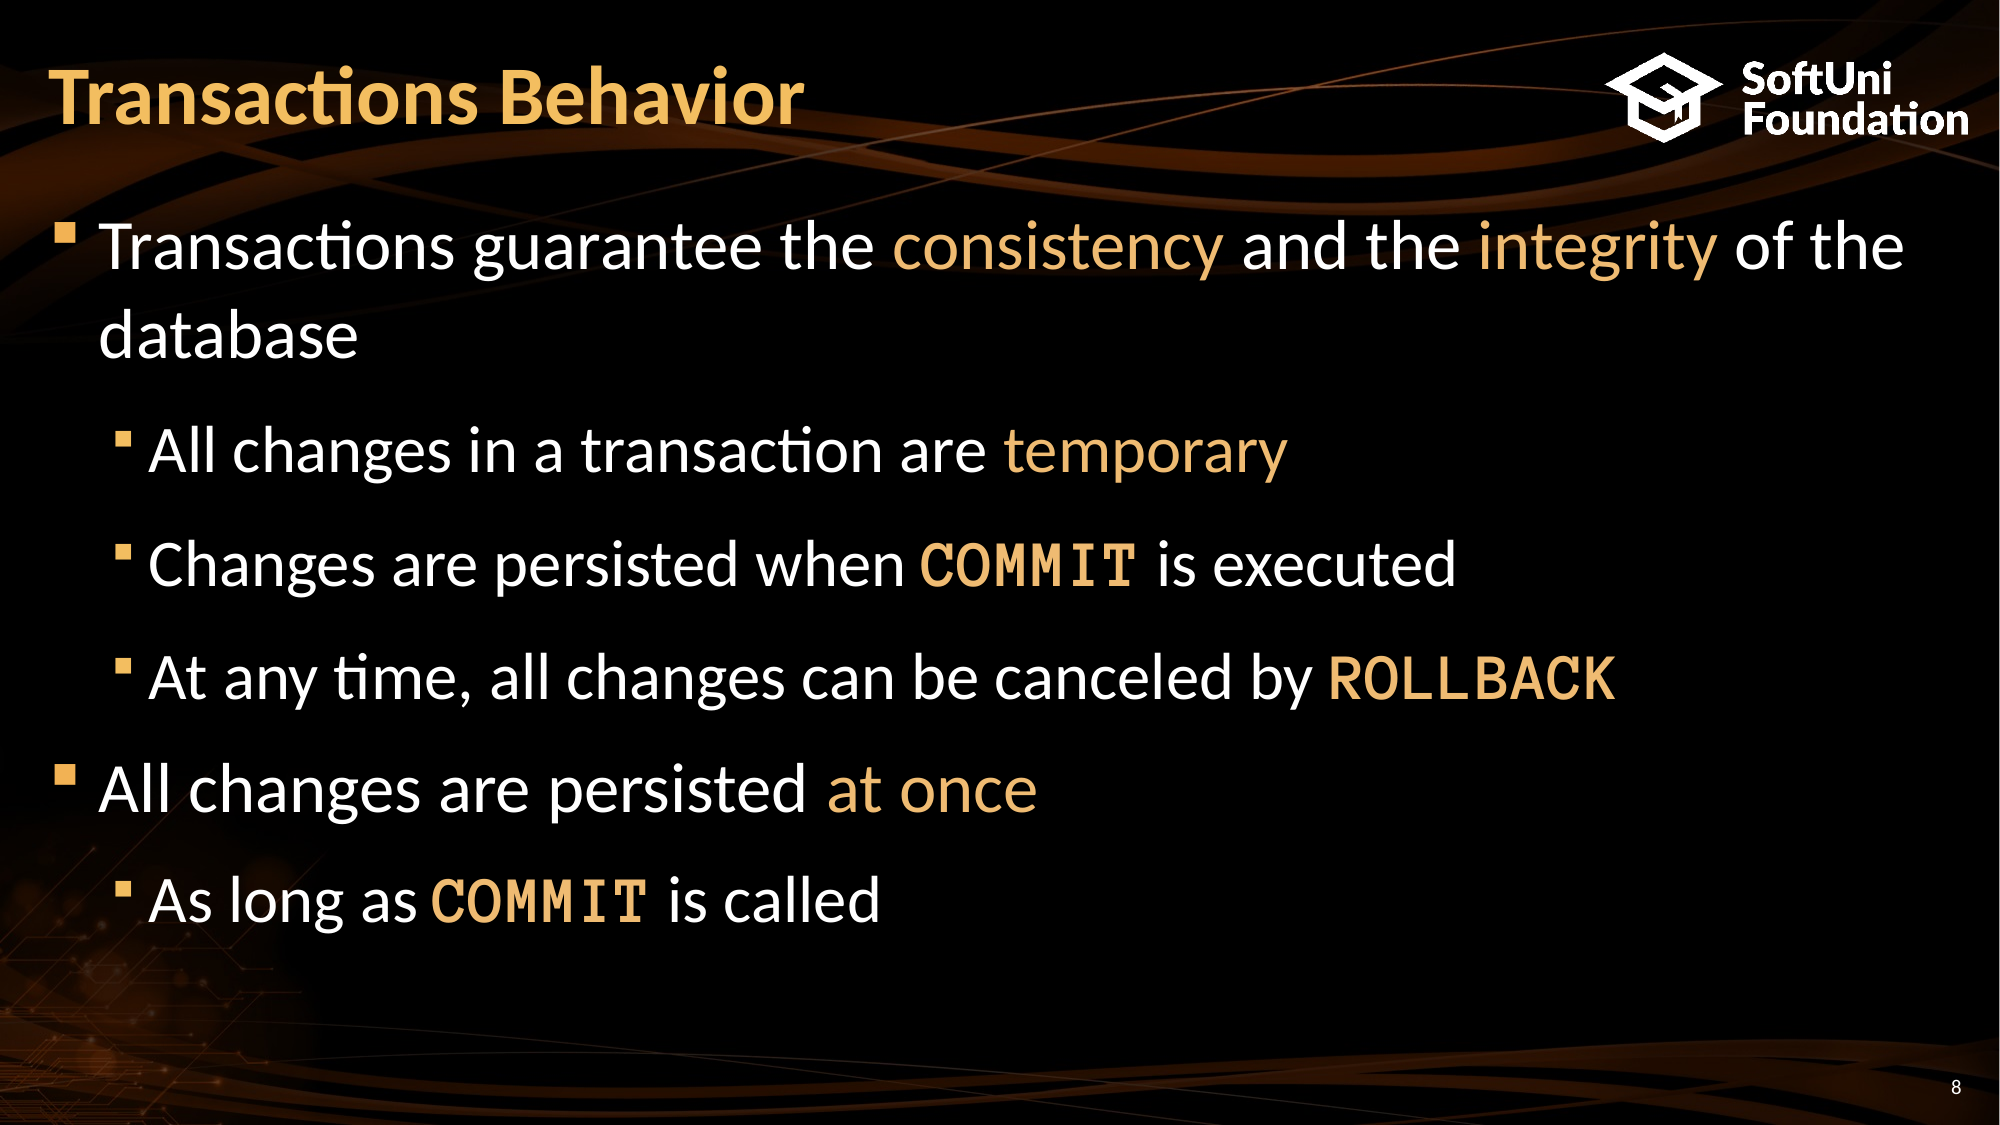

# Transactions Behavior
Transactions guarantee the consistency and the integrity of the database
All changes in a transaction are temporary
Changes are persisted when COMMIT is executed
At any time, all changes can be canceled by ROLLBACK
All changes are persisted at once
As long as COMMIT is called
8